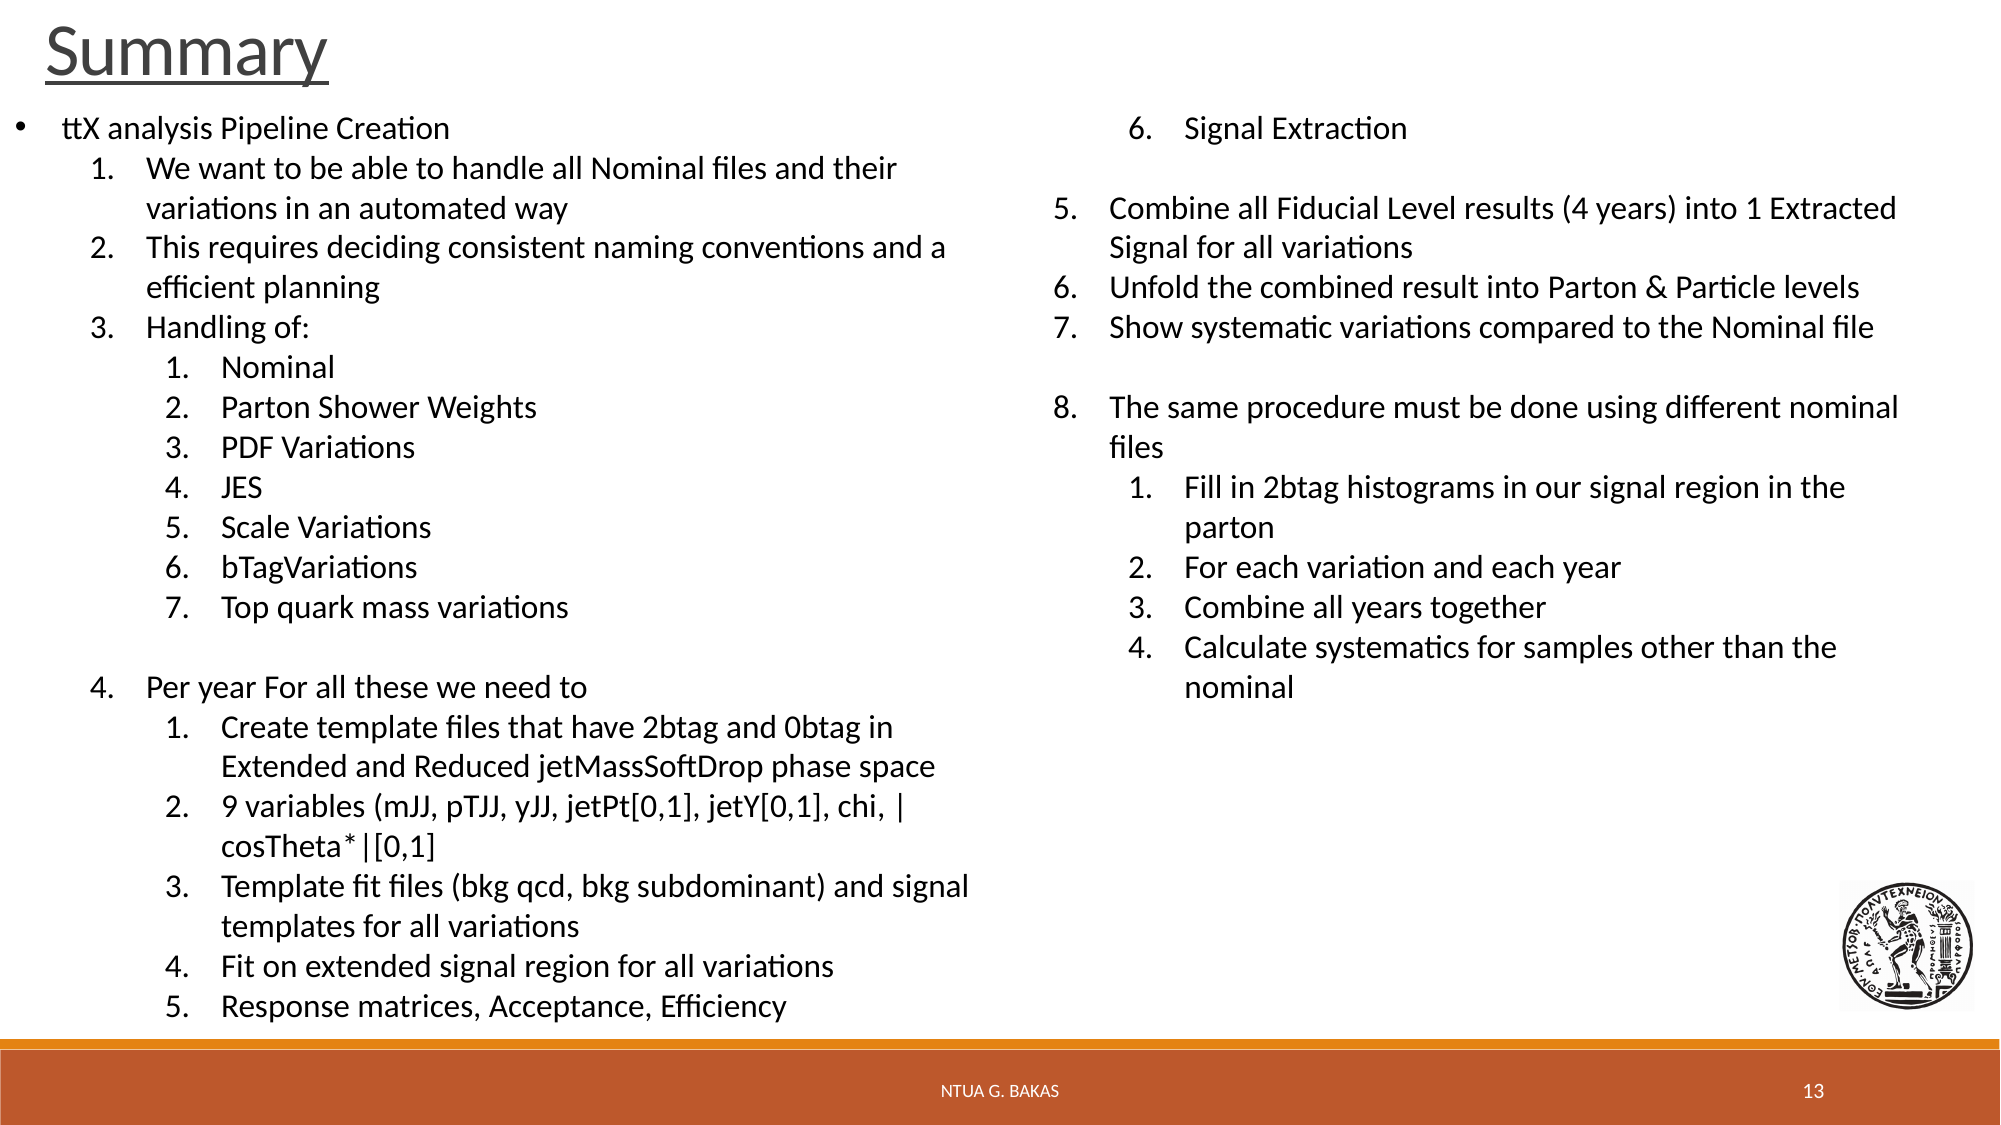

Summary
ttX analysis Pipeline Creation
We want to be able to handle all Nominal files and their variations in an automated way
This requires deciding consistent naming conventions and a efficient planning
Handling of:
Nominal
Parton Shower Weights
PDF Variations
JES
Scale Variations
bTagVariations
Top quark mass variations

Per year For all these we need to
Create template files that have 2btag and 0btag in Extended and Reduced jetMassSoftDrop phase space
9 variables (mJJ, pTJJ, yJJ, jetPt[0,1], jetY[0,1], chi, |cosTheta*|[0,1]
Template fit files (bkg qcd, bkg subdominant) and signal templates for all variations
Fit on extended signal region for all variations
Response matrices, Acceptance, Efficiency
Signal Extraction

Combine all Fiducial Level results (4 years) into 1 Extracted Signal for all variations
Unfold the combined result into Parton & Particle levels
Show systematic variations compared to the Nominal file

The same procedure must be done using different nominal files
Fill in 2btag histograms in our signal region in the parton
For each variation and each year
Combine all years together
Calculate systematics for samples other than the nominal
NTUA G. Bakas
13